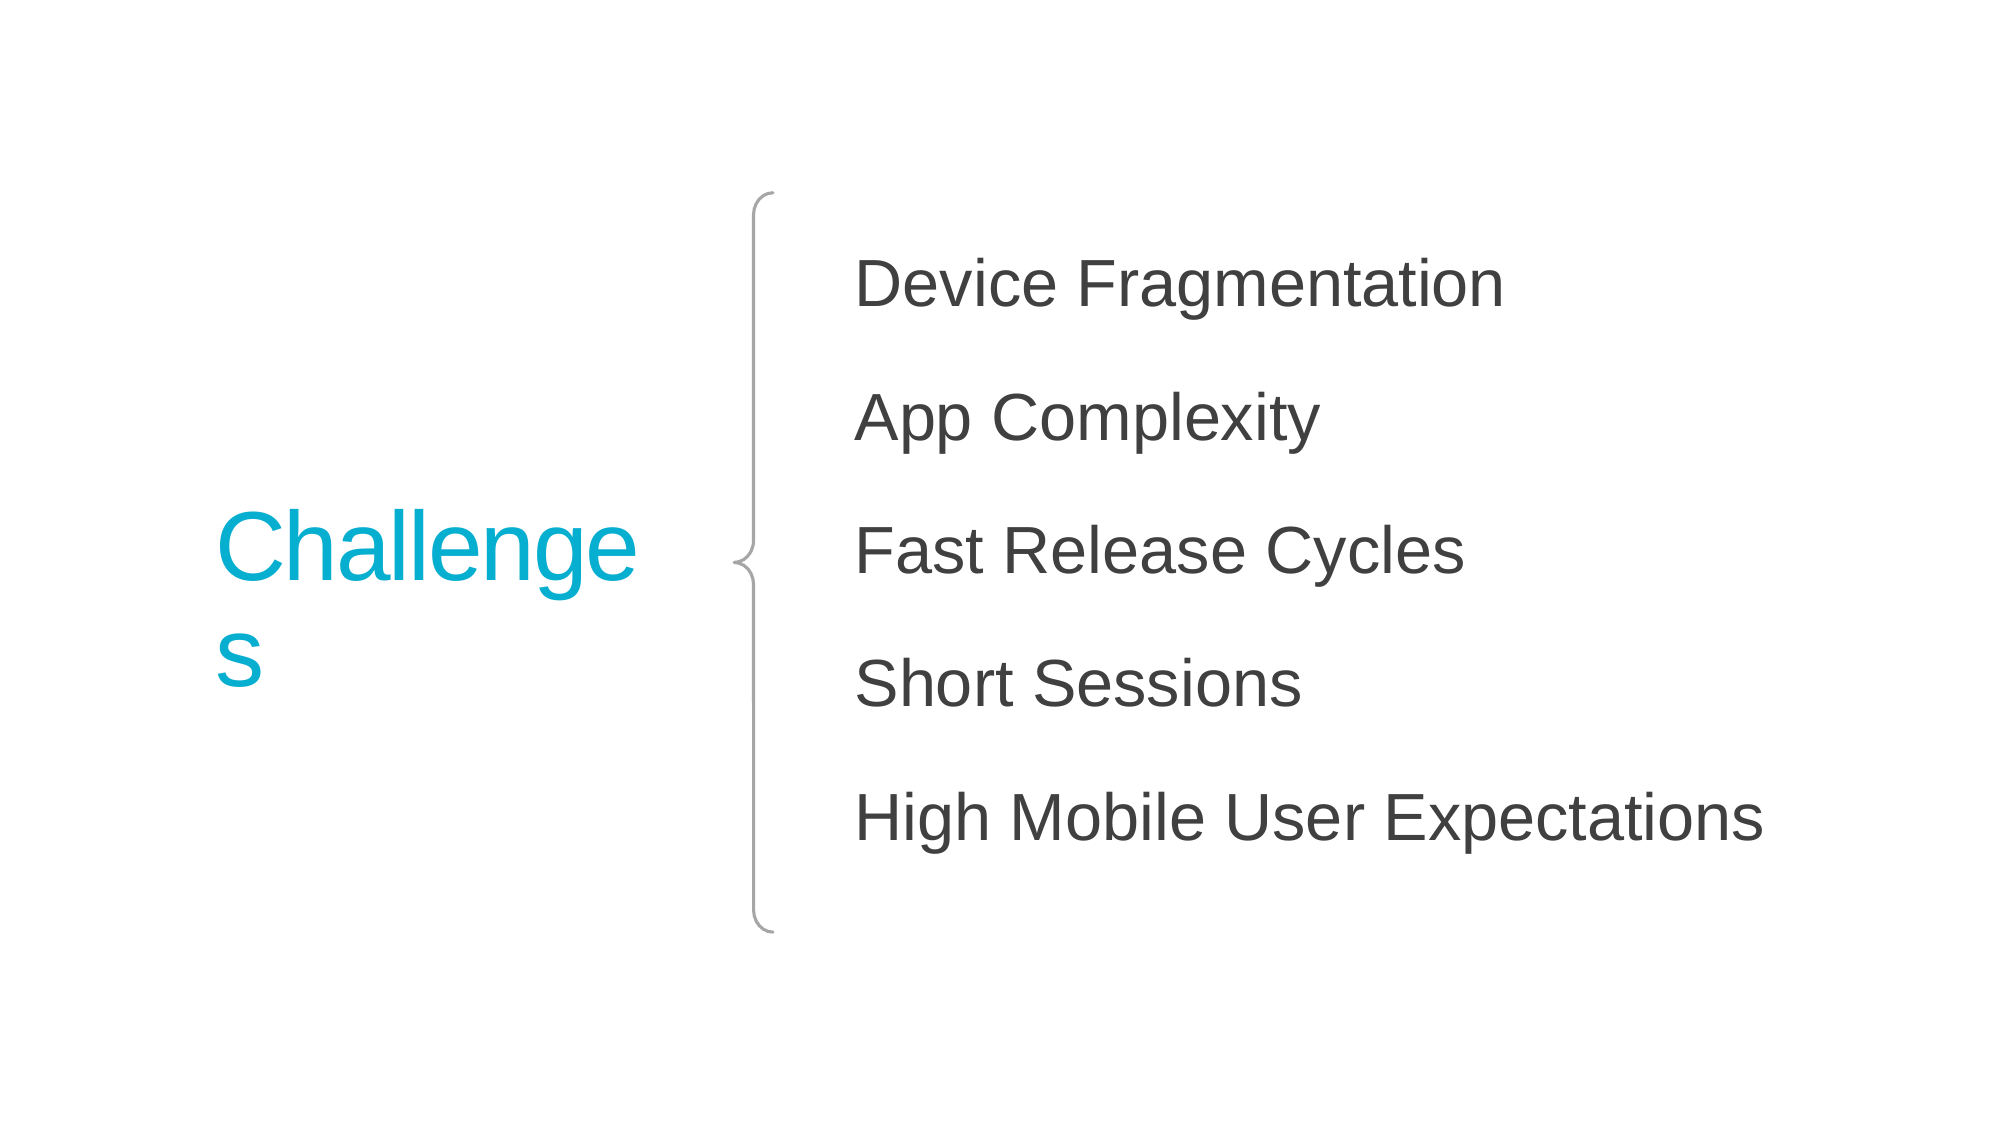

Device Fragmentation
App Complexity
Fast Release Cycles
Short Sessions
High Mobile User Expectations
Challenges